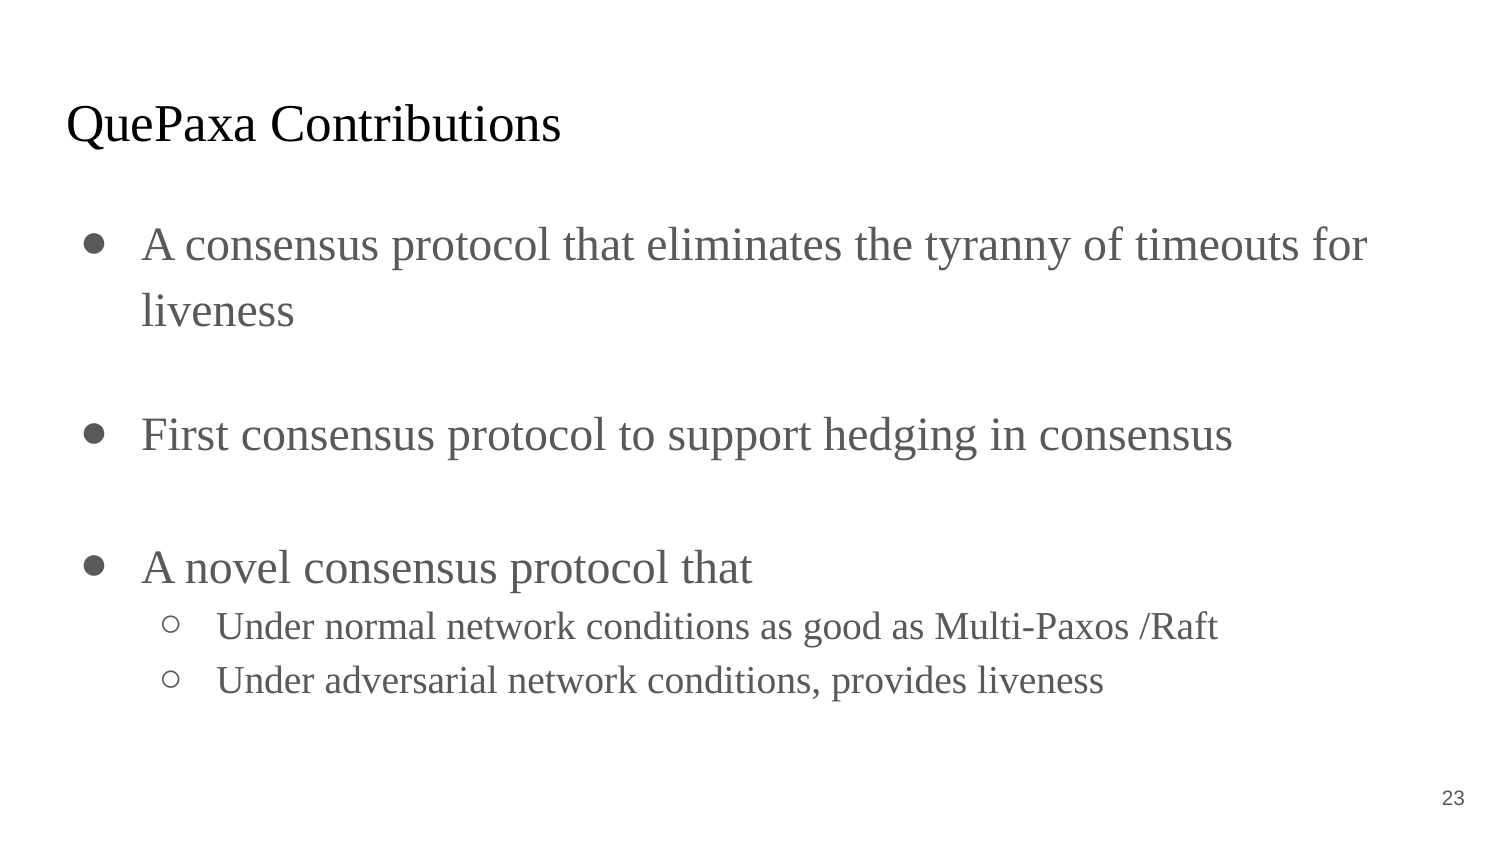

# QuePaxa Contributions
A consensus protocol that eliminates the tyranny of timeouts for liveness
First consensus protocol to support hedging in consensus
A novel consensus protocol that
Under normal network conditions as good as Multi-Paxos /Raft
Under adversarial network conditions, provides liveness
23